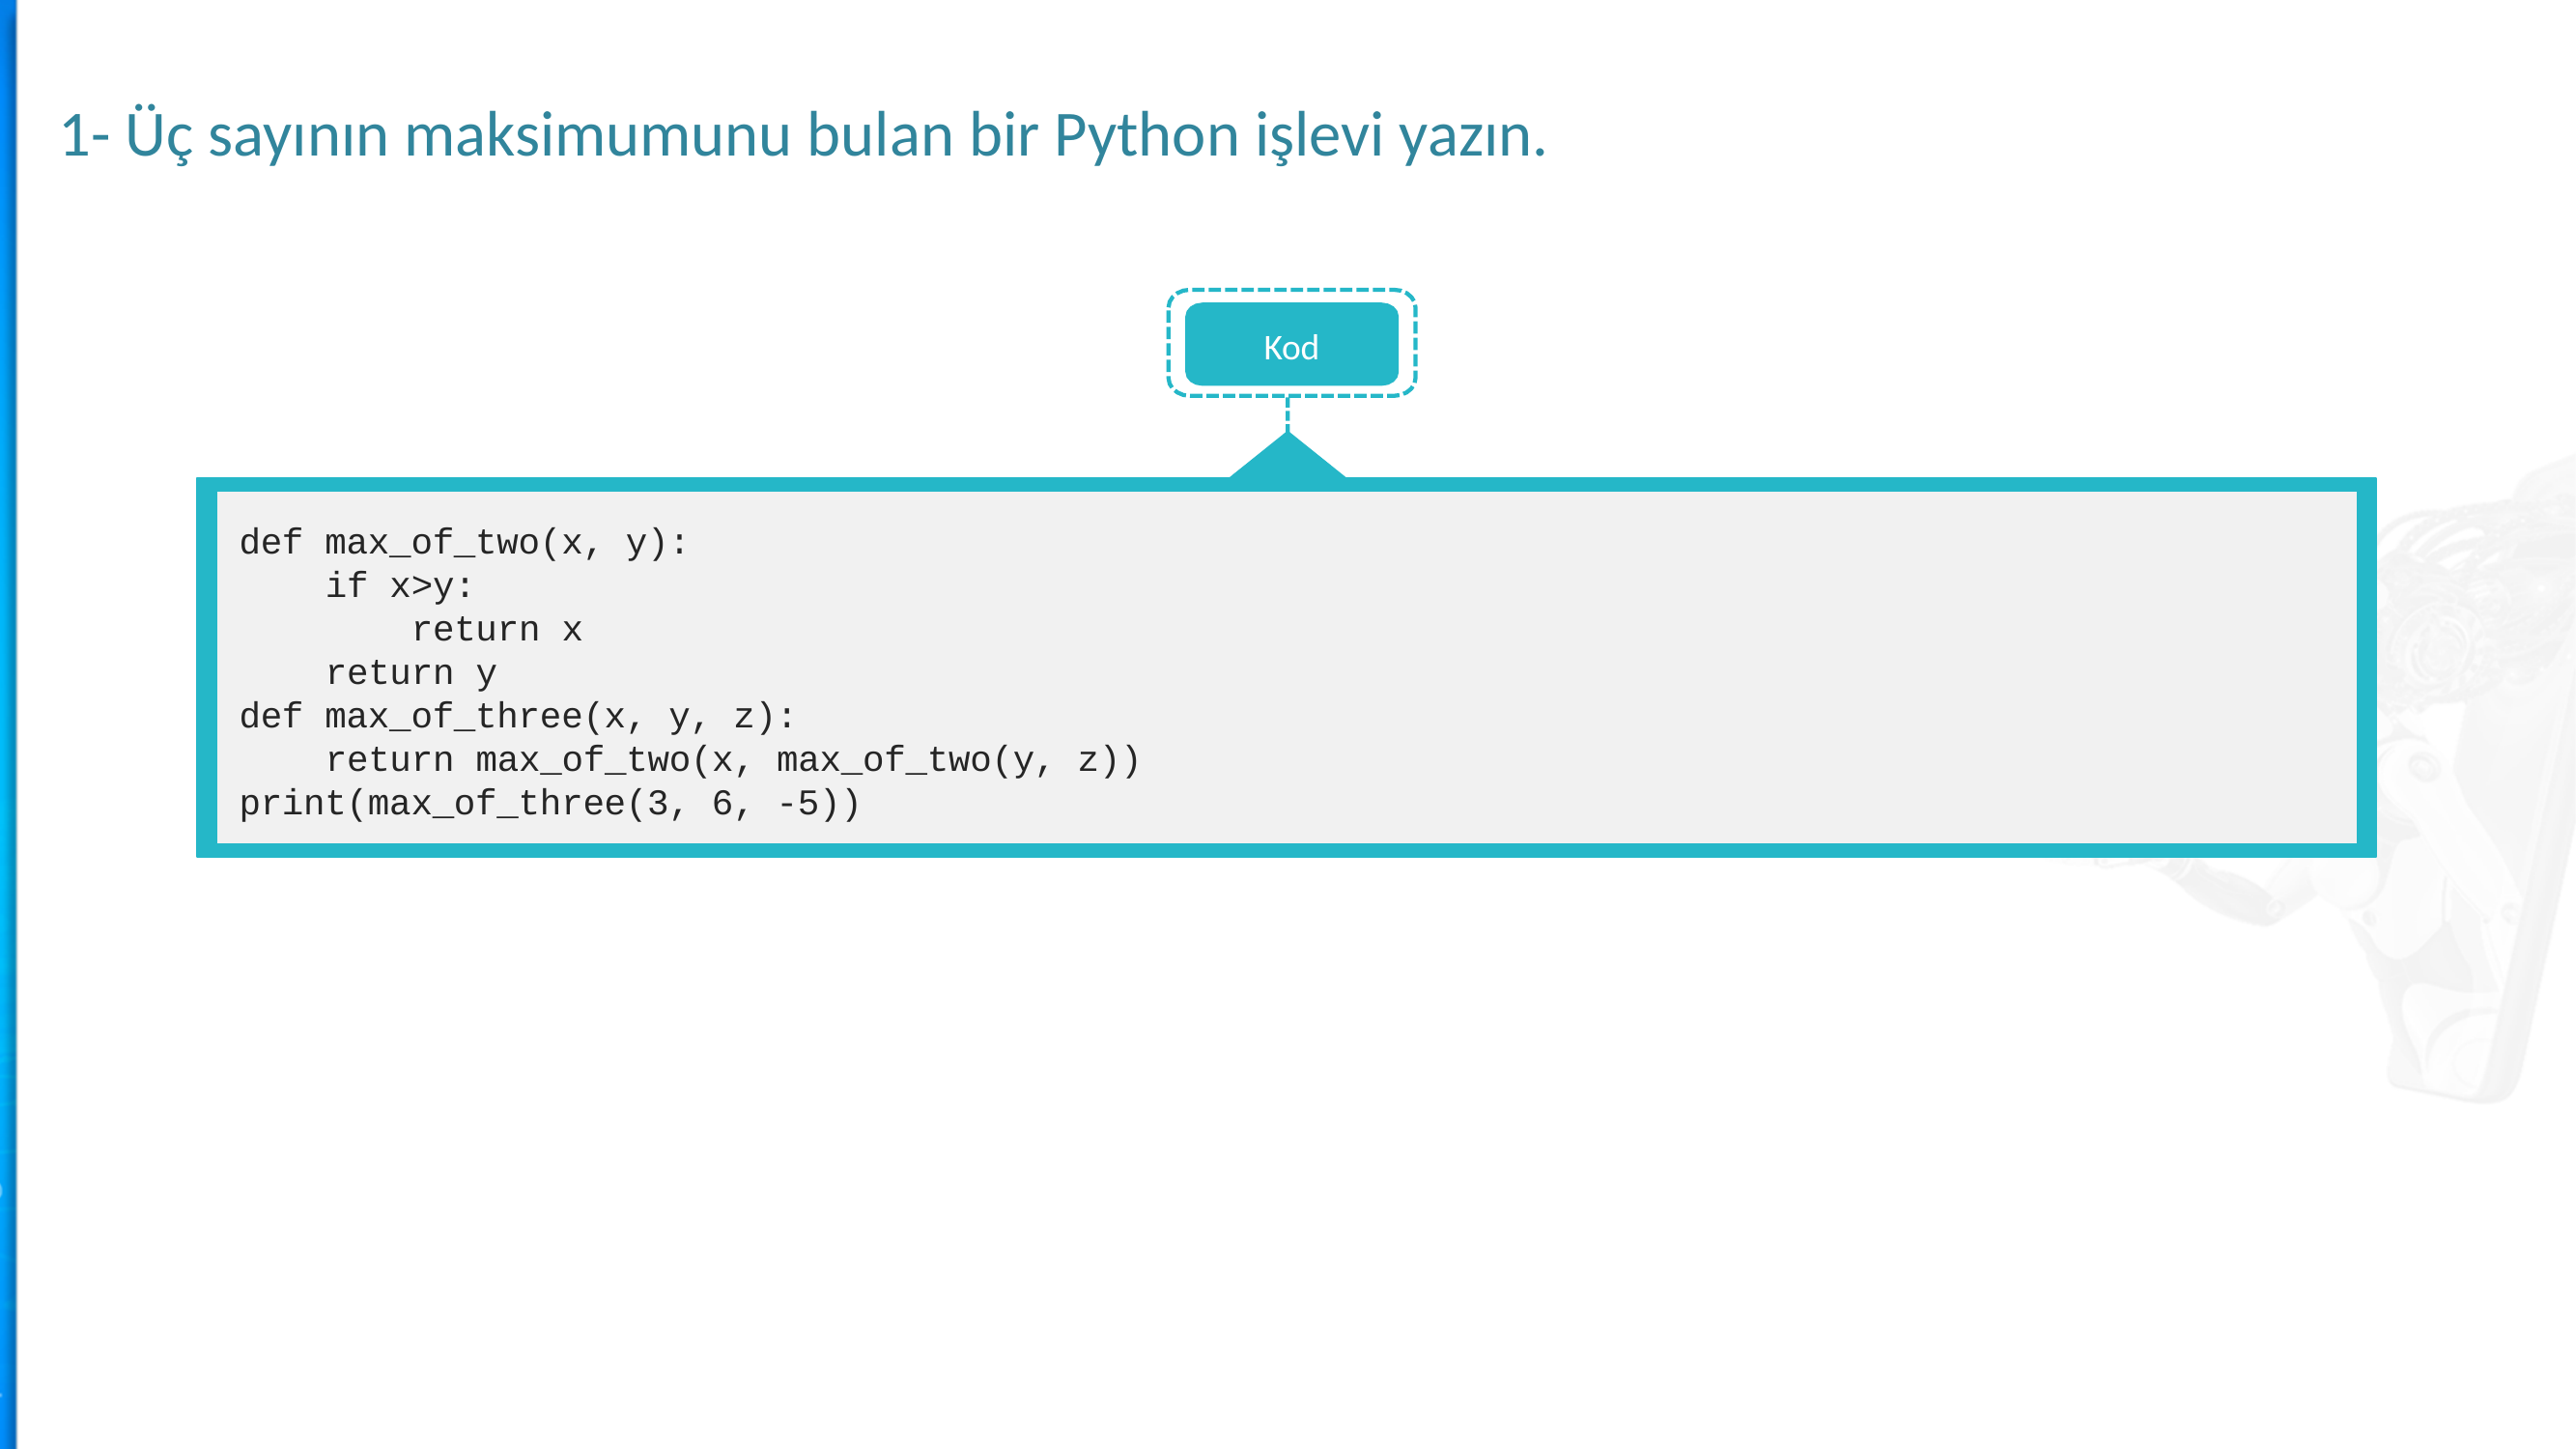

1- Üç sayının maksimumunu bulan bir Python işlevi yazın.

Kod

def max_of_two(x, y):
    if x>y:
        return x
    return y
def max_of_three(x, y, z):
    return max_of_two(x, max_of_two(y, z))
print(max_of_three(3, 6, -5))